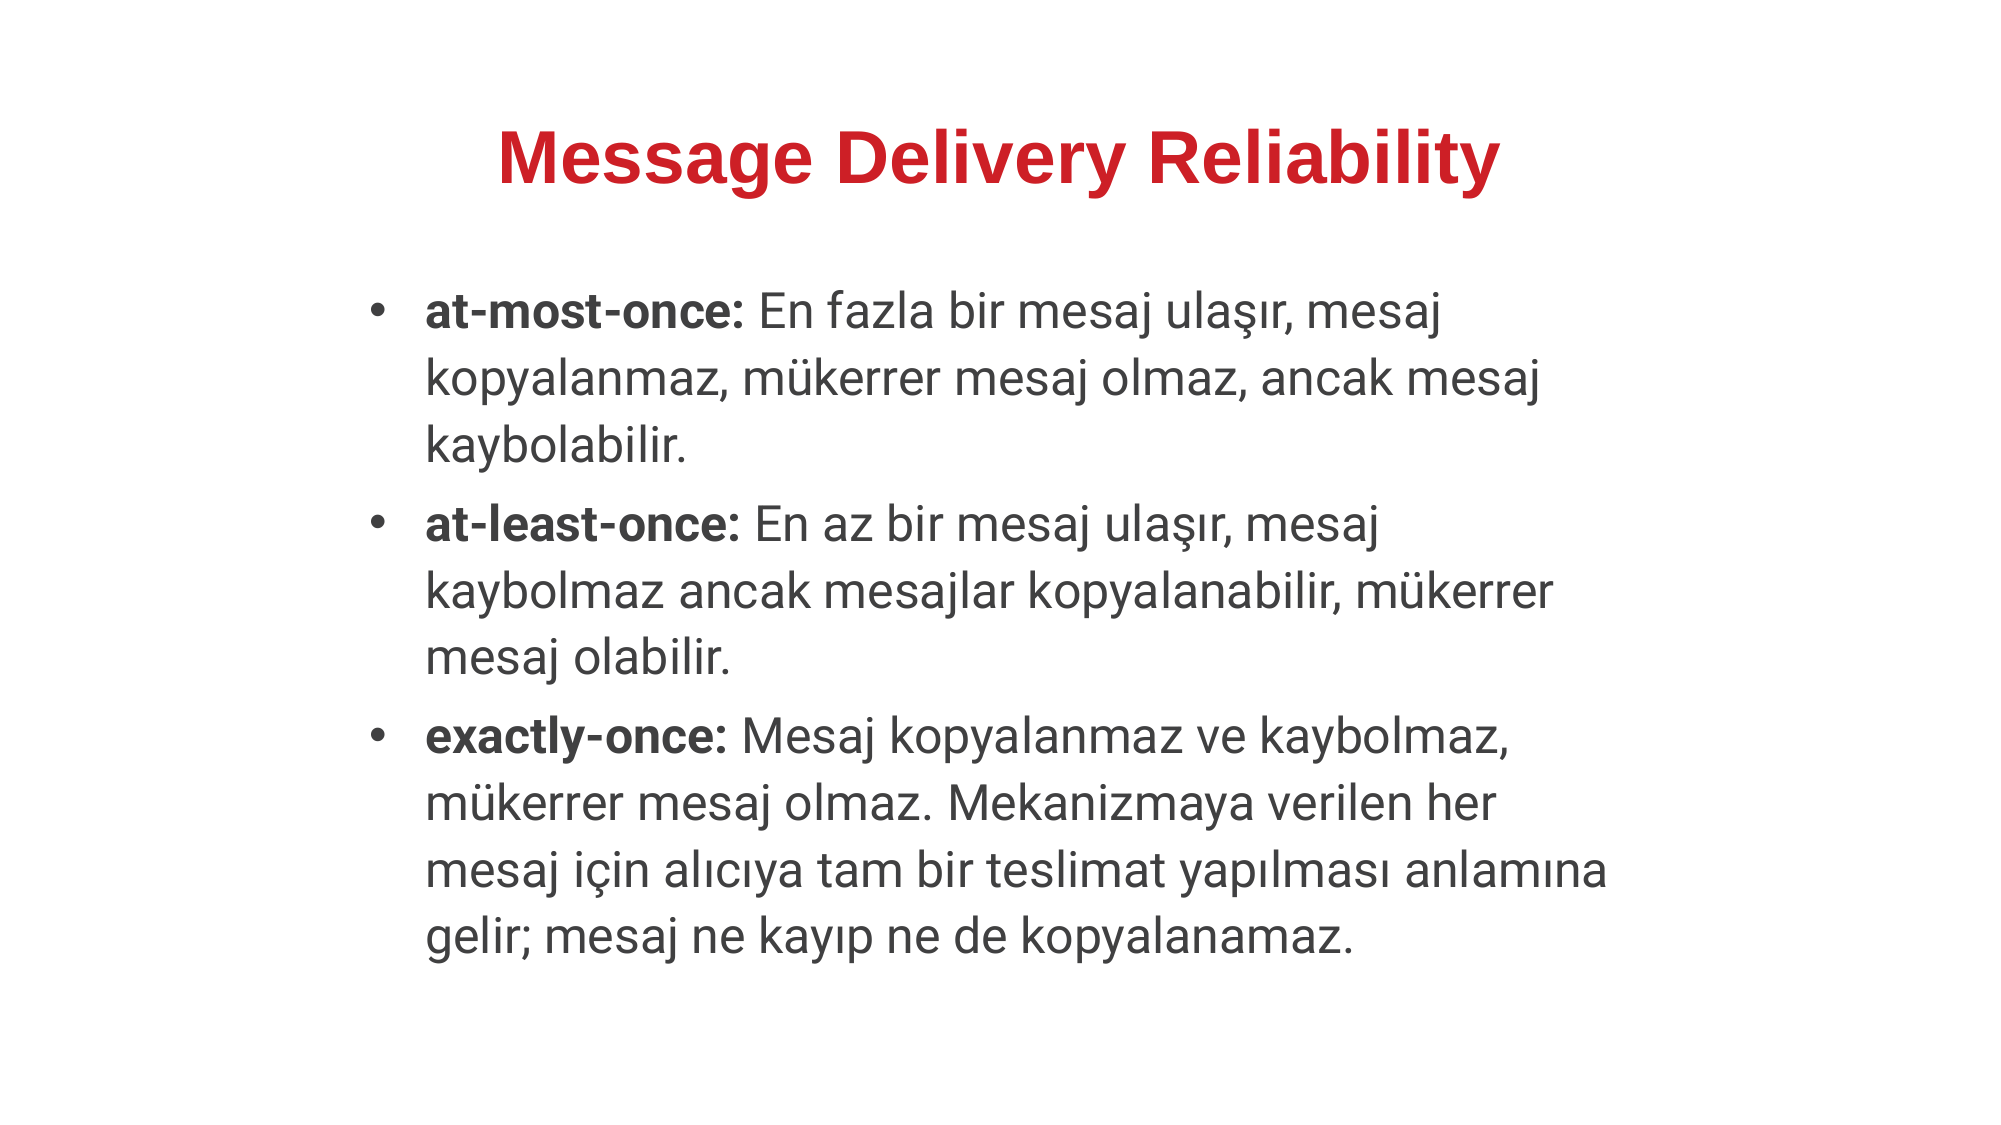

# Message Delivery Reliability
at-most-once: En fazla bir mesaj ulaşır, mesaj kopyalanmaz, mükerrer mesaj olmaz, ancak mesaj kaybolabilir.
at-least-once: En az bir mesaj ulaşır, mesaj kaybolmaz ancak mesajlar kopyalanabilir, mükerrer mesaj olabilir.
exactly-once: Mesaj kopyalanmaz ve kaybolmaz, mükerrer mesaj olmaz. Mekanizmaya verilen her mesaj için alıcıya tam bir teslimat yapılması anlamına gelir; mesaj ne kayıp ne de kopyalanamaz.